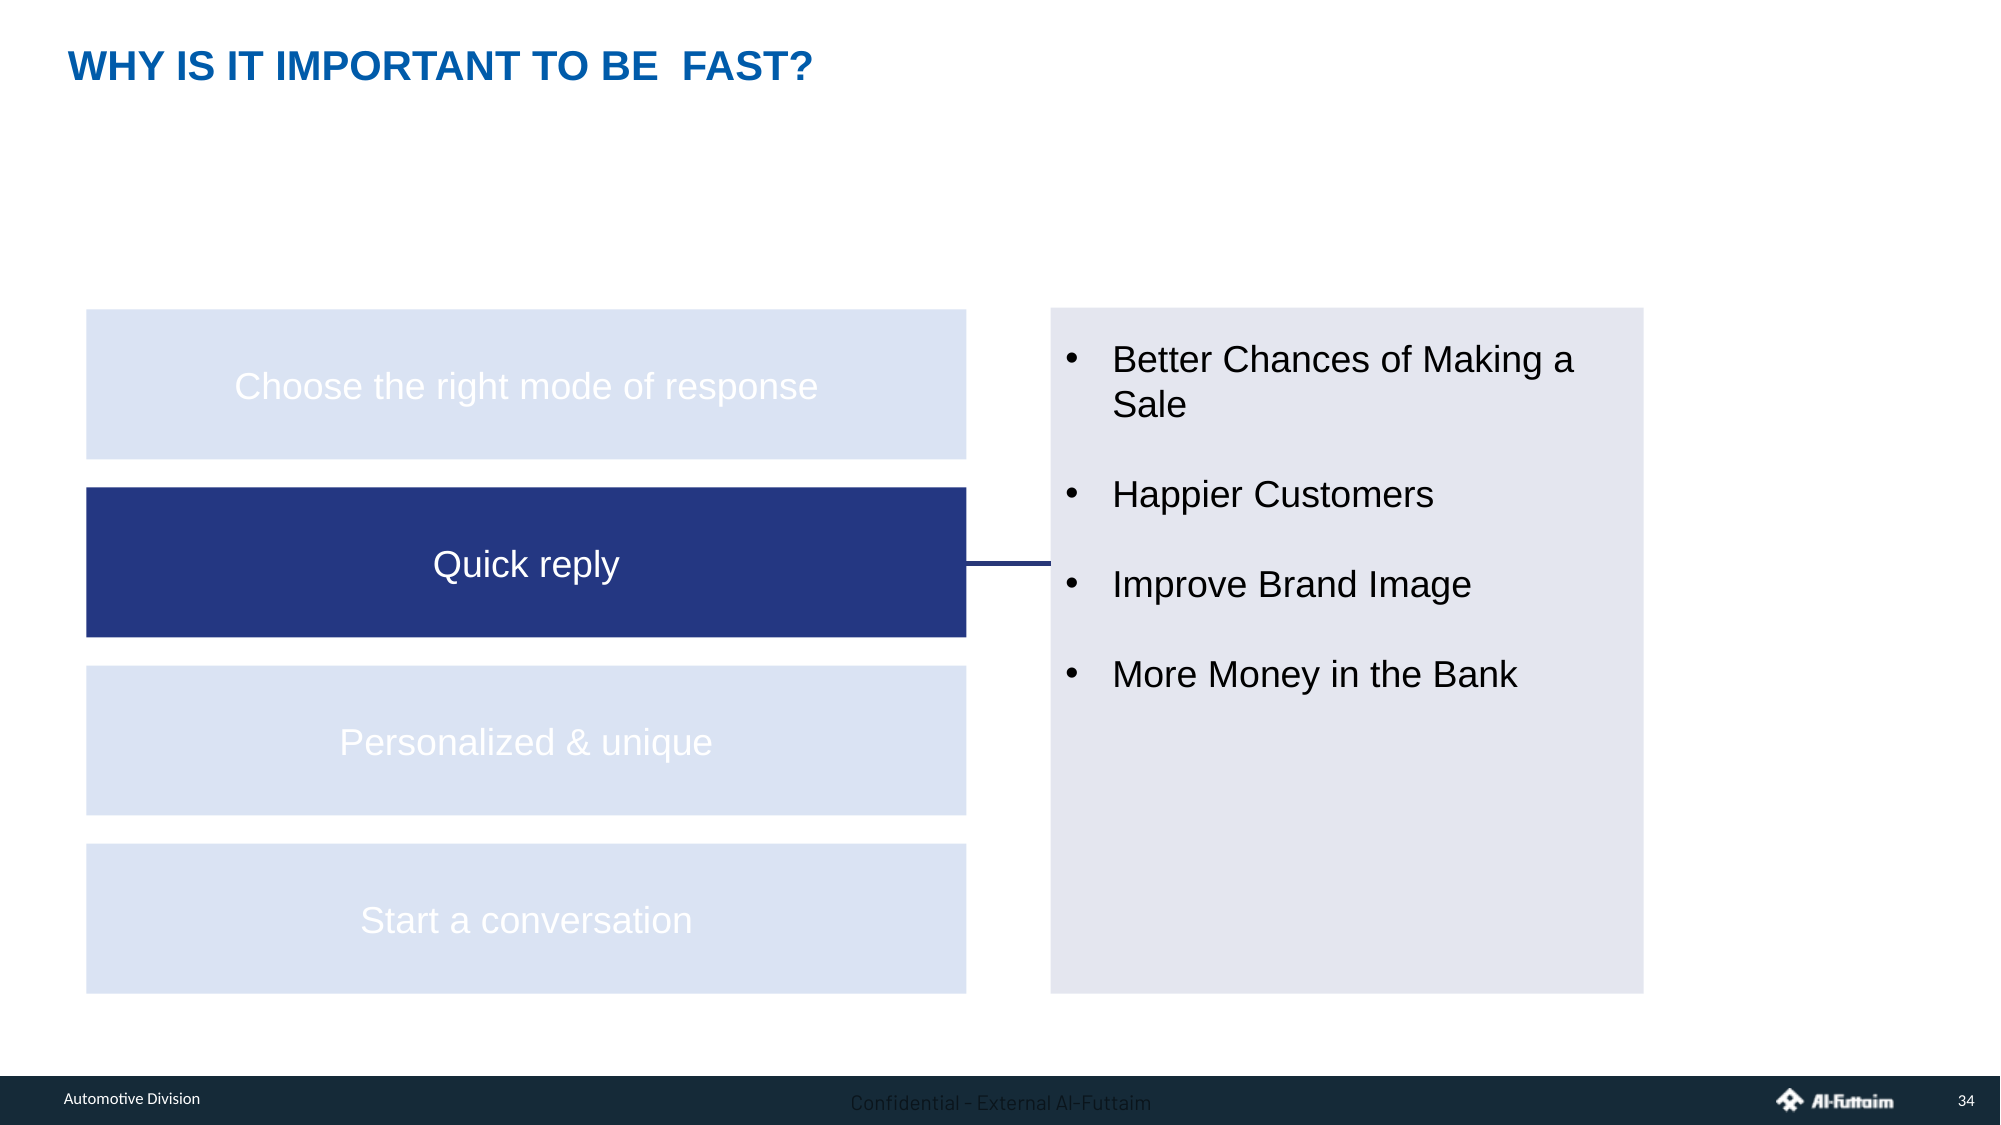

WHY IS IT IMPORTANT TO BE  FAST?

Better Chances of Making a Sale

Happier Customers

Improve Brand Image

More Money in the Bank
Choose the right mode of response

Quick reply

Personalized & unique

Start a conversation